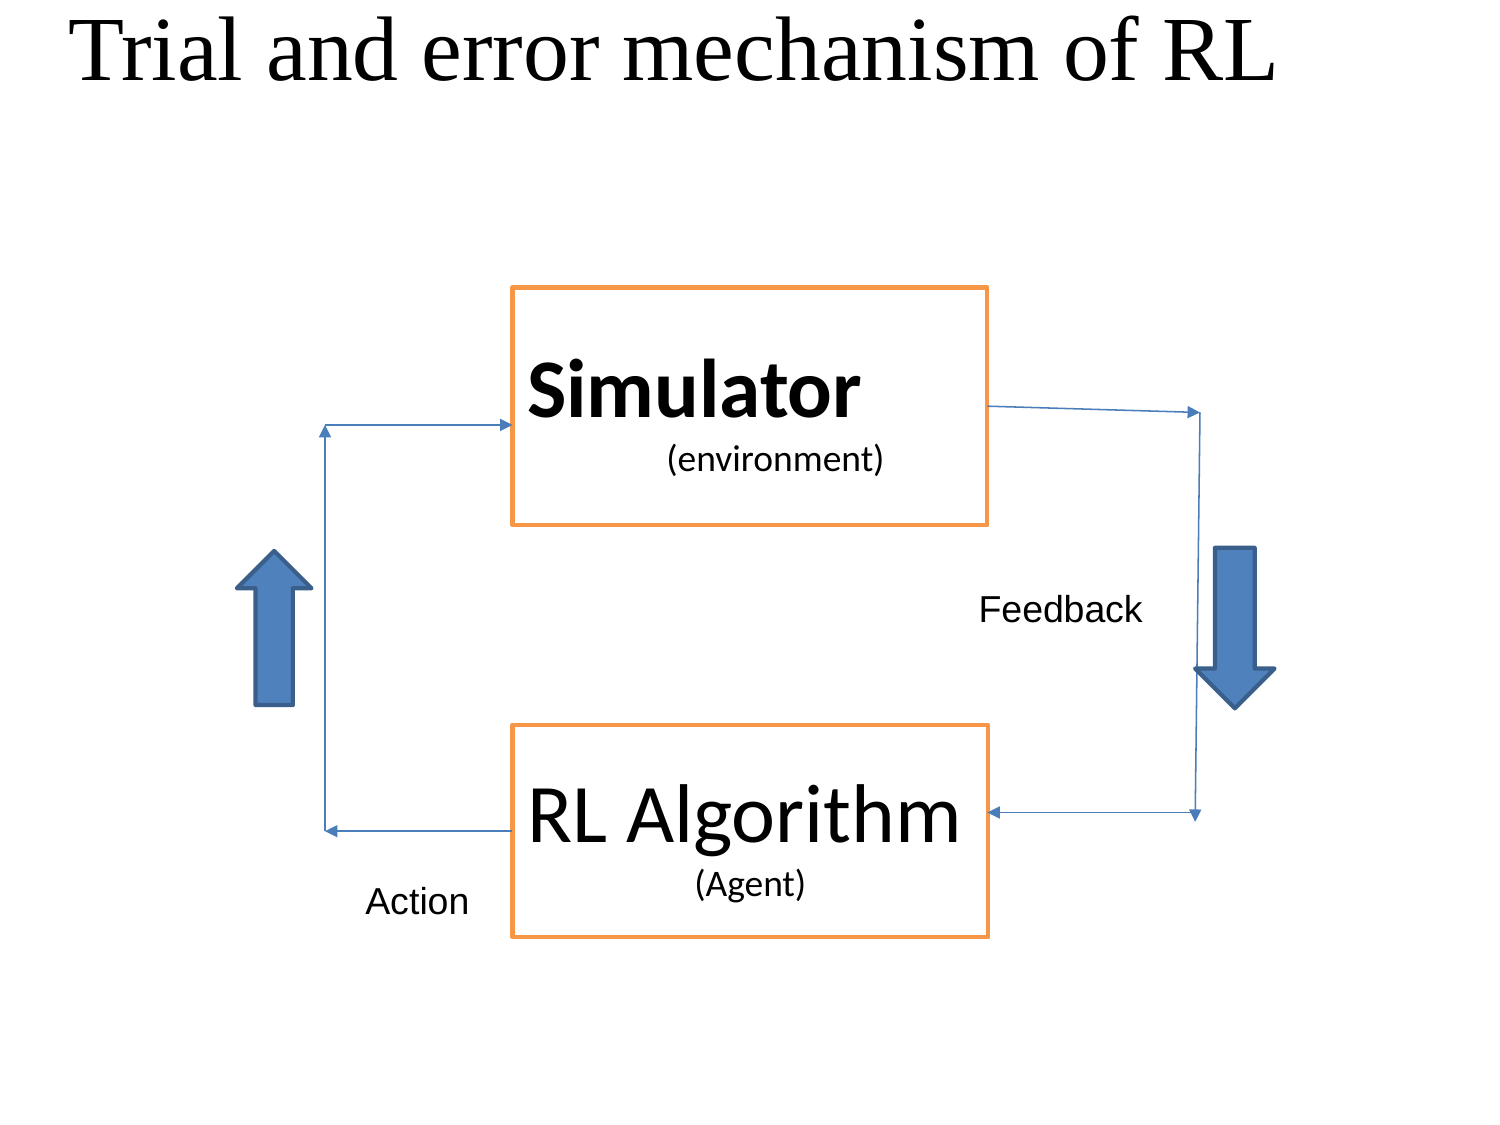

Trial and error mechanism of RL
Simulator
      (environment)

Feedback
RL Algorithm
(Agent)
Action